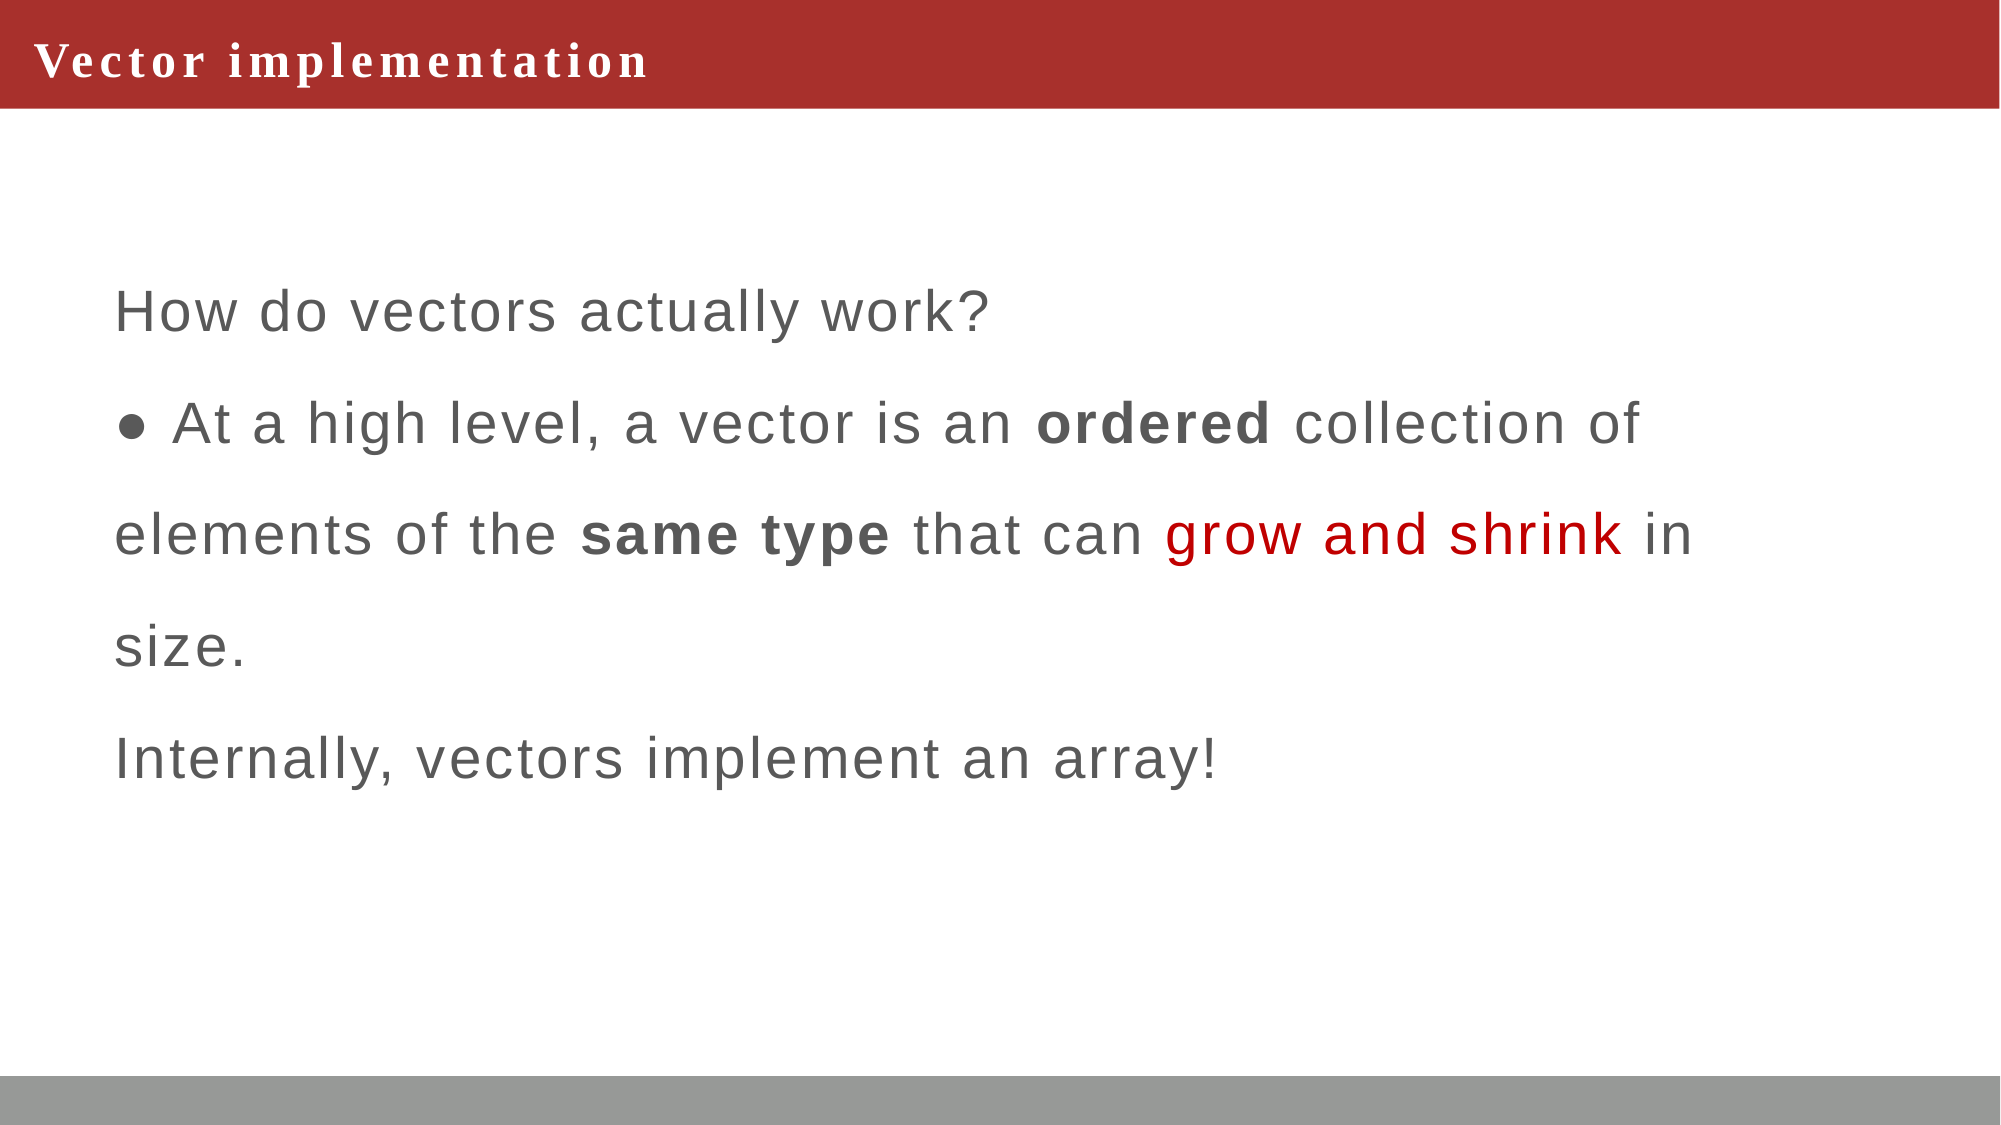

# Vector implementation
How do vectors actually work?
● At a high level, a vector is an ordered collection of
elements of the same type that can grow and shrink in
size.
Internally, vectors implement an array!
72